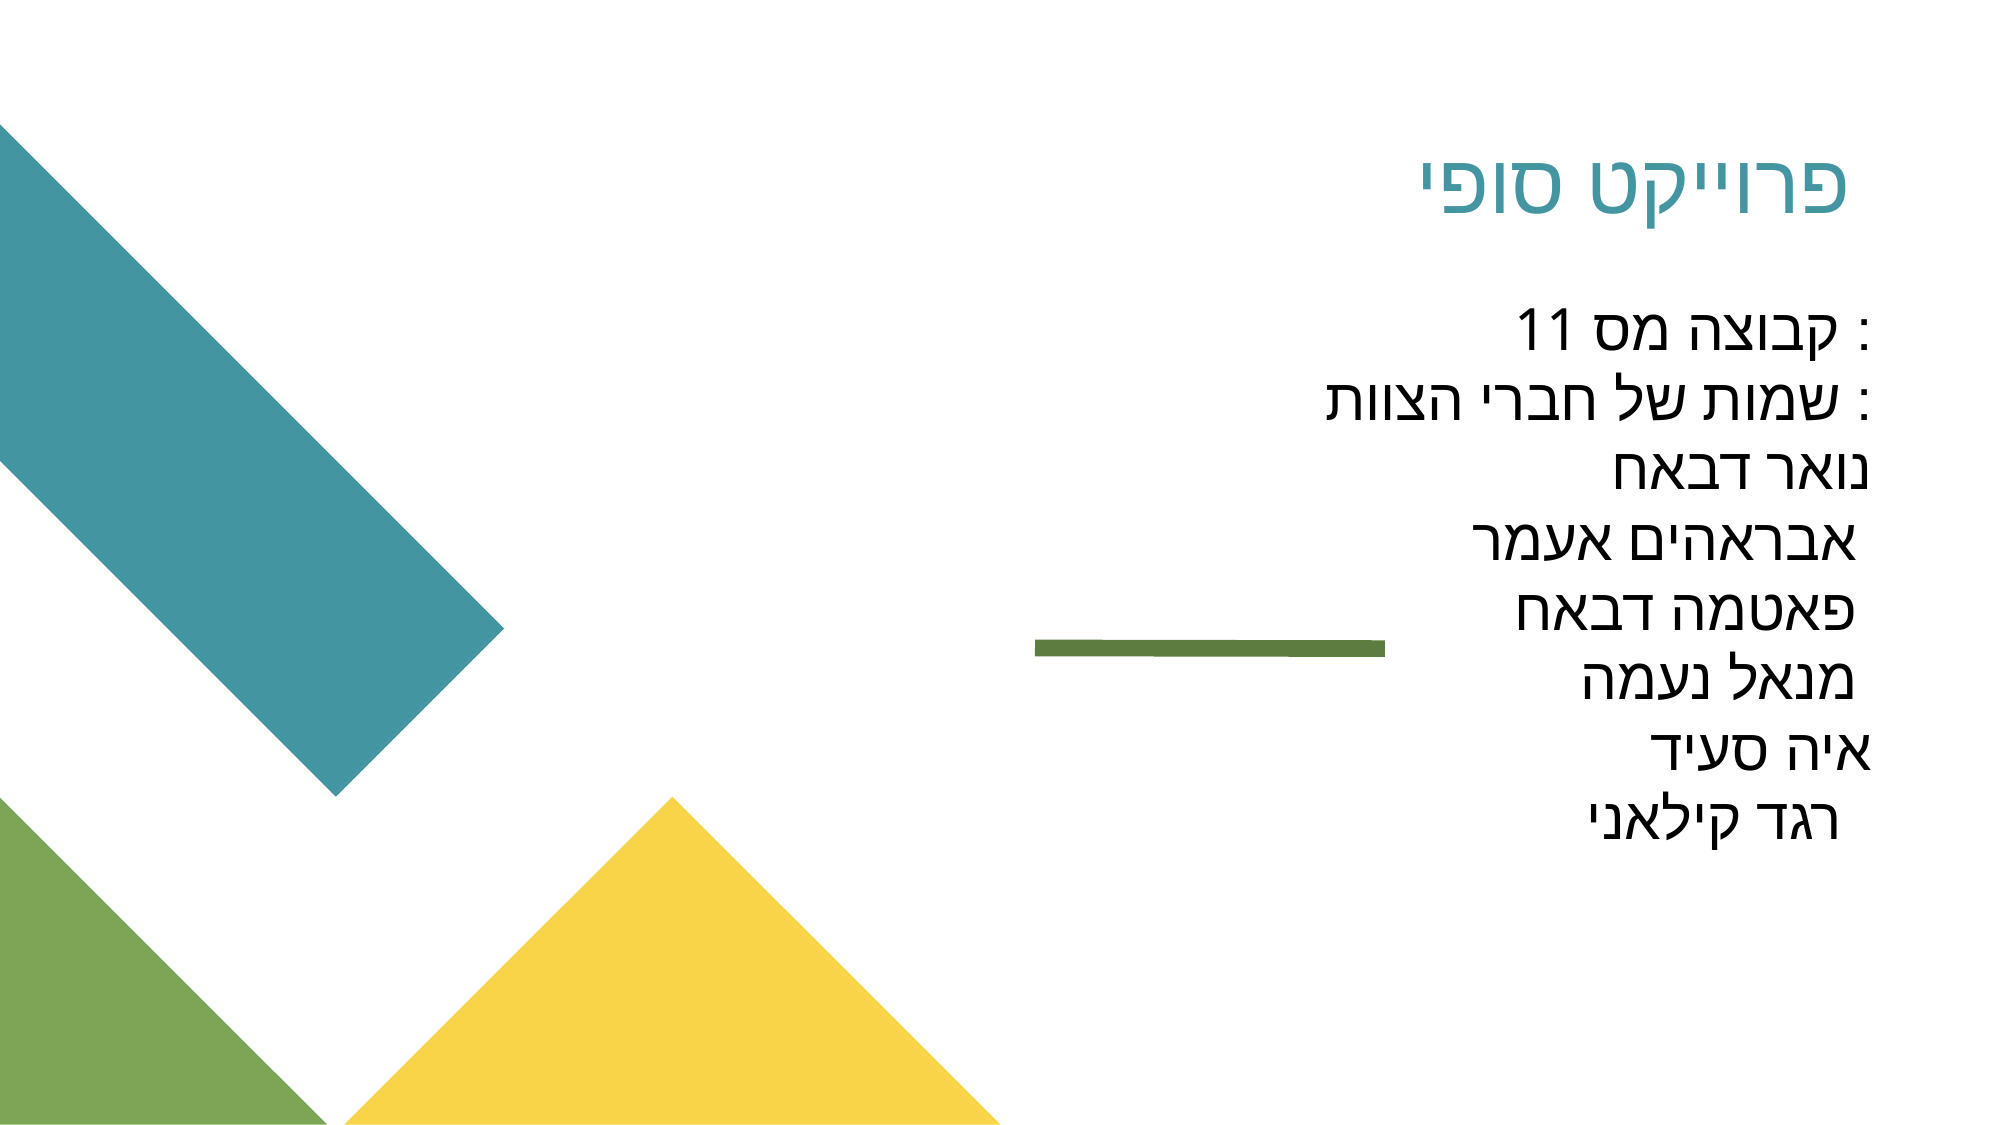

פרוייקט סופי
קבוצה מס 11 :
שמות של חברי הצוות :
נואר דבאח
אבראהים אעמר
פאטמה דבאח
מנאל נעמה
איה סעיד
רגד קילאני